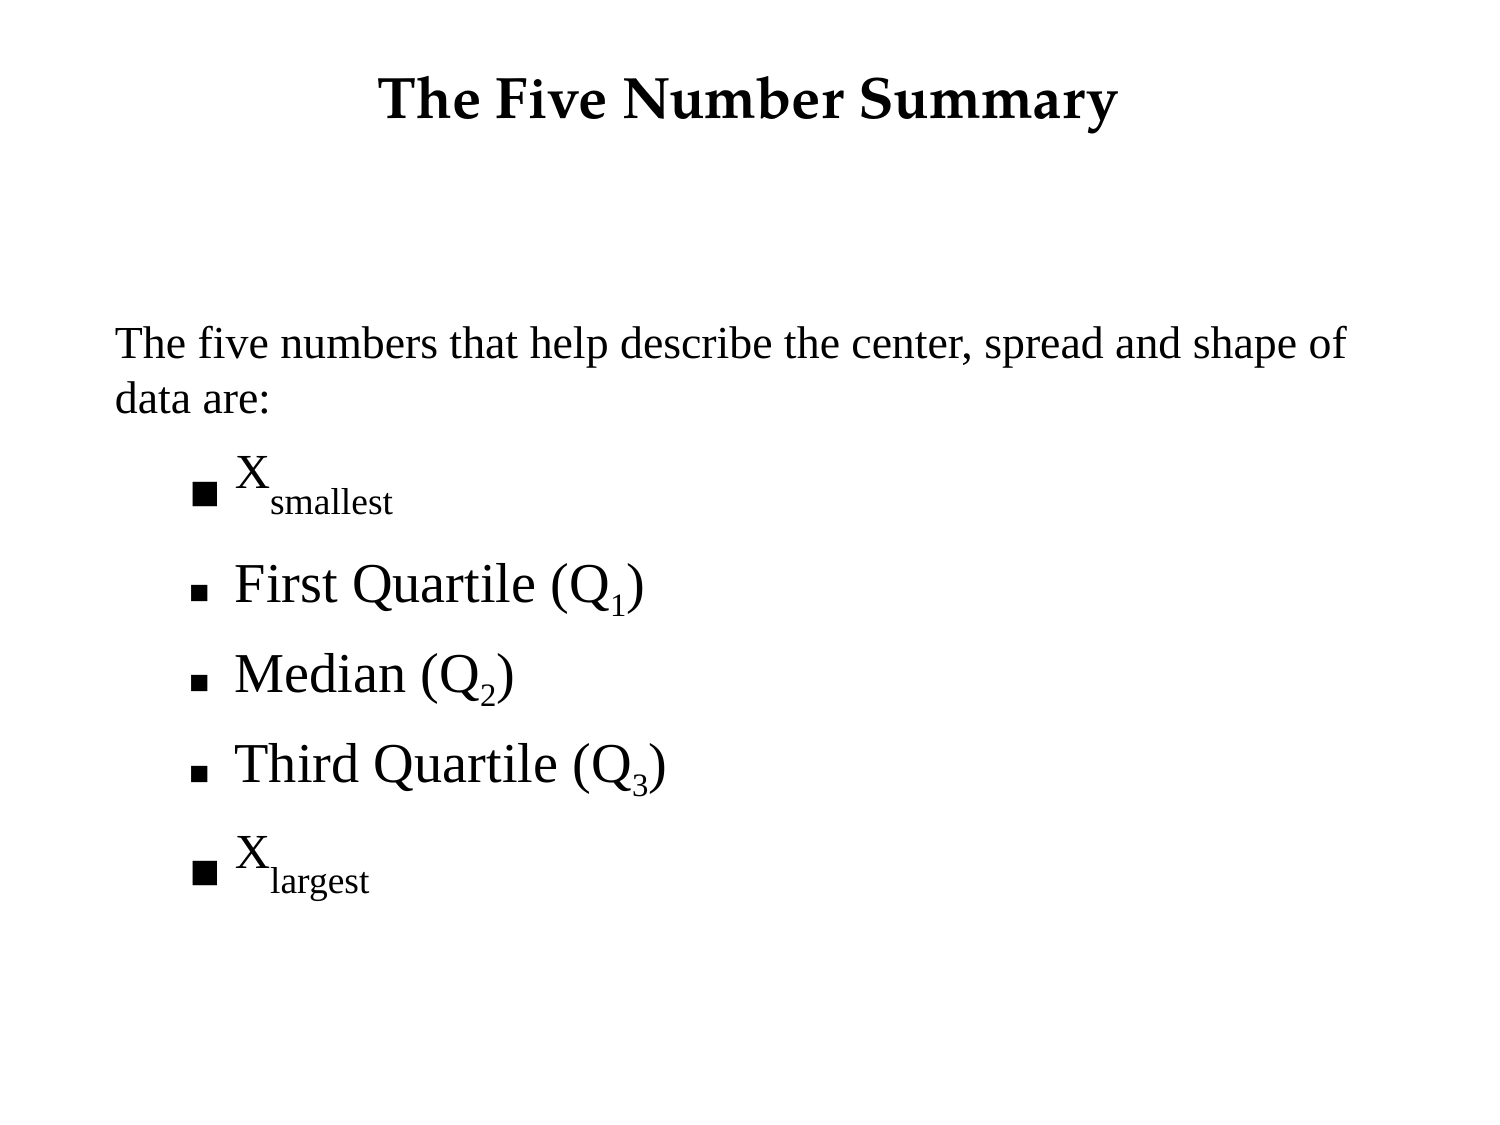

The Five Number Summary
The five numbers that help describe the center, spread and shape of data are:
Xsmallest
First Quartile (Q1)
Median (Q2)
Third Quartile (Q3)
Xlargest